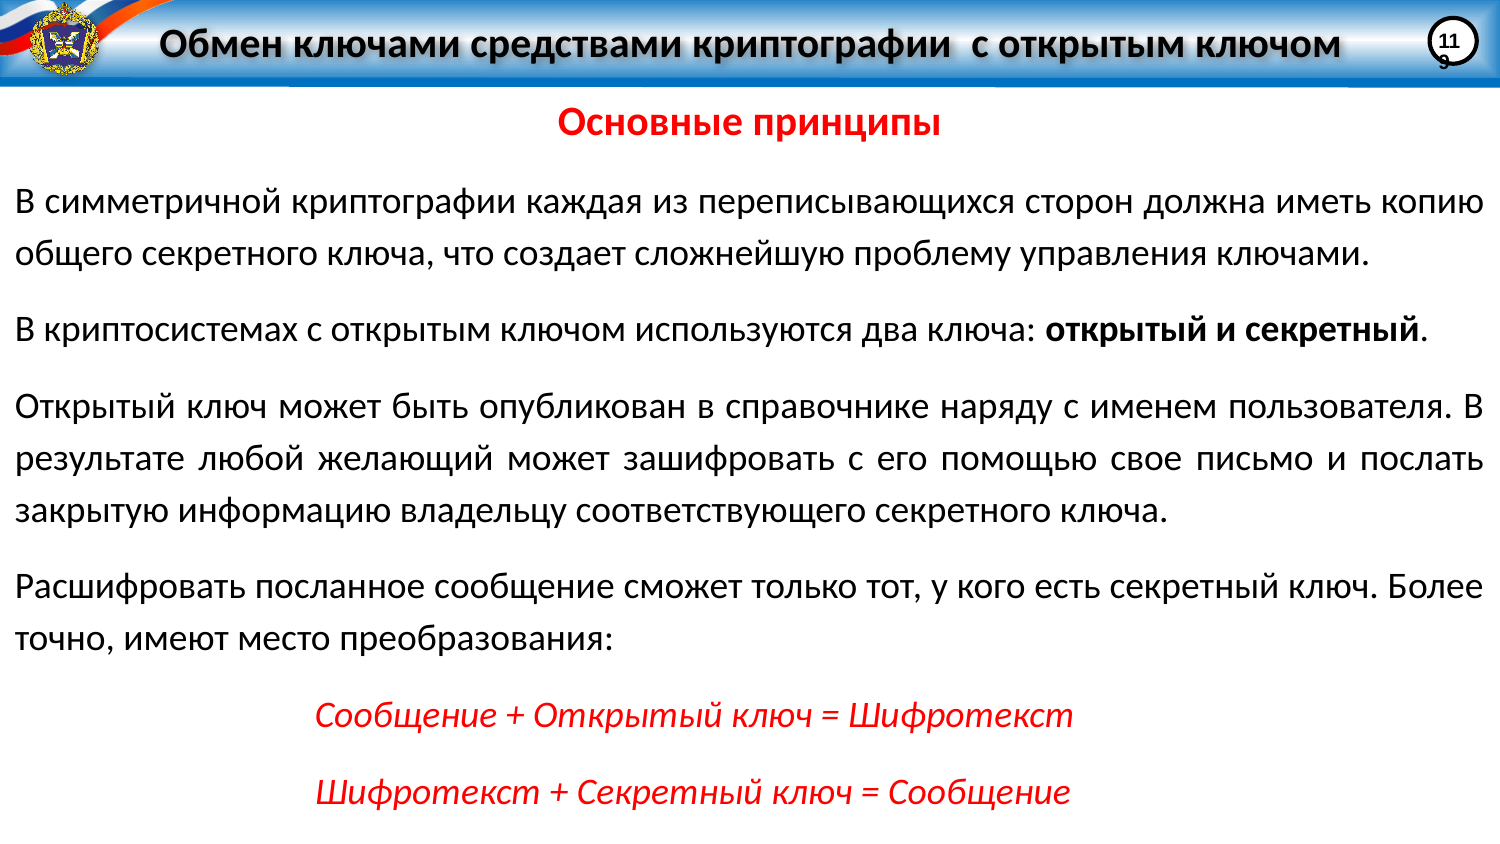

# Обмен ключами средствами криптографии  с открытым ключом
119
Основные принципы
В симметричной криптографии каждая из переписывающихся сторон должна иметь копию общего секретного ключа, что создает сложнейшую проблему управления ключами.
В криптосистемах с открытым ключом используются два ключа: открытый и секретный.
Открытый ключ может быть опубликован в справочнике наряду с именем пользователя. В результате любой желающий может зашифровать с его помощью свое письмо и послать закрытую информацию владельцу соответствующего секретного ключа.
Расшифровать посланное сообщение сможет только тот, у кого есть секретный ключ. Более точно, имеют место преобразования:
		Сообщение + Открытый ключ = Шифротекст
		Шифротекст + Секретный ключ = Сообщение